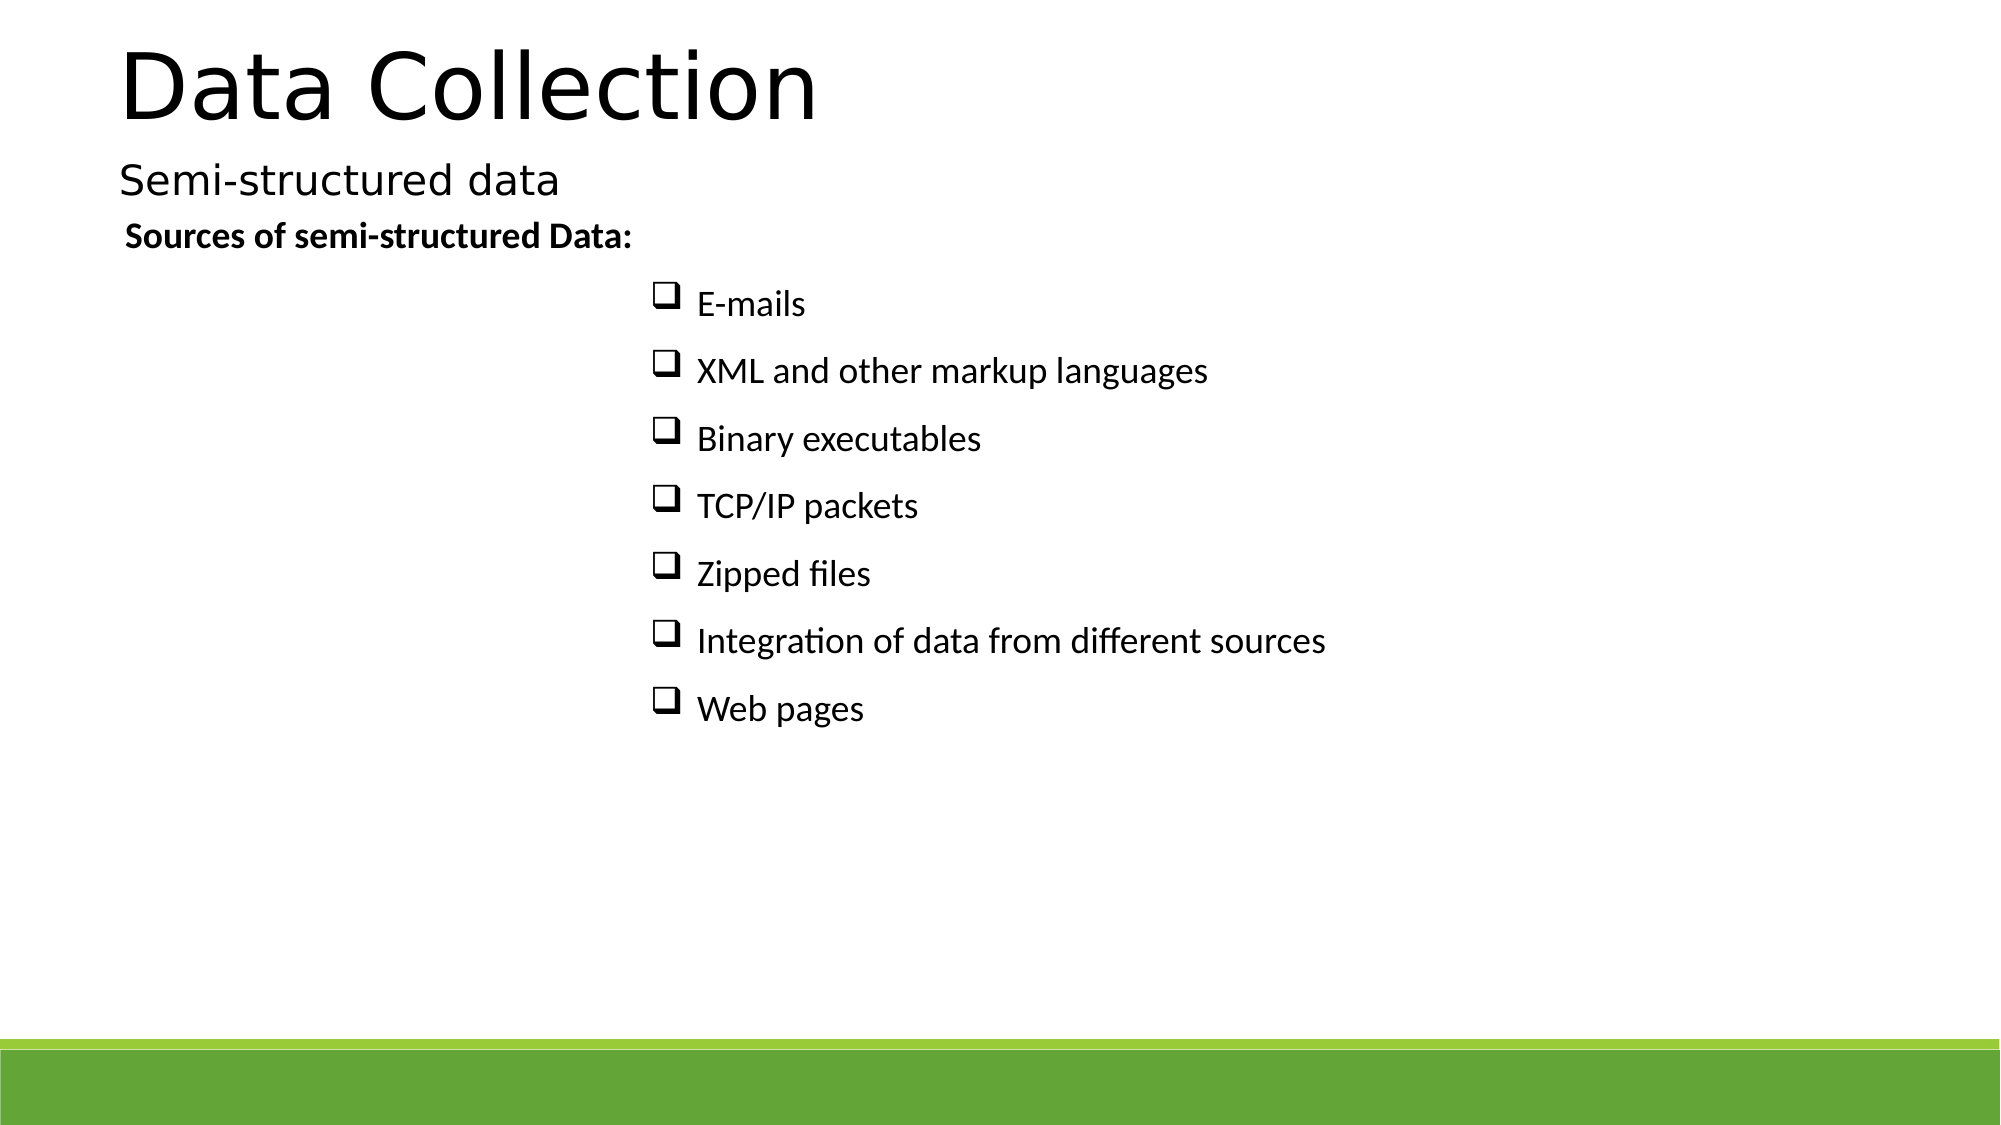

Data Collection

Semi-structured data
Sources of semi-structured Data:
E-mails
XML and other markup languages
Binary executables
TCP/IP packets
Zipped files
Integration of data from different sources
Web pages